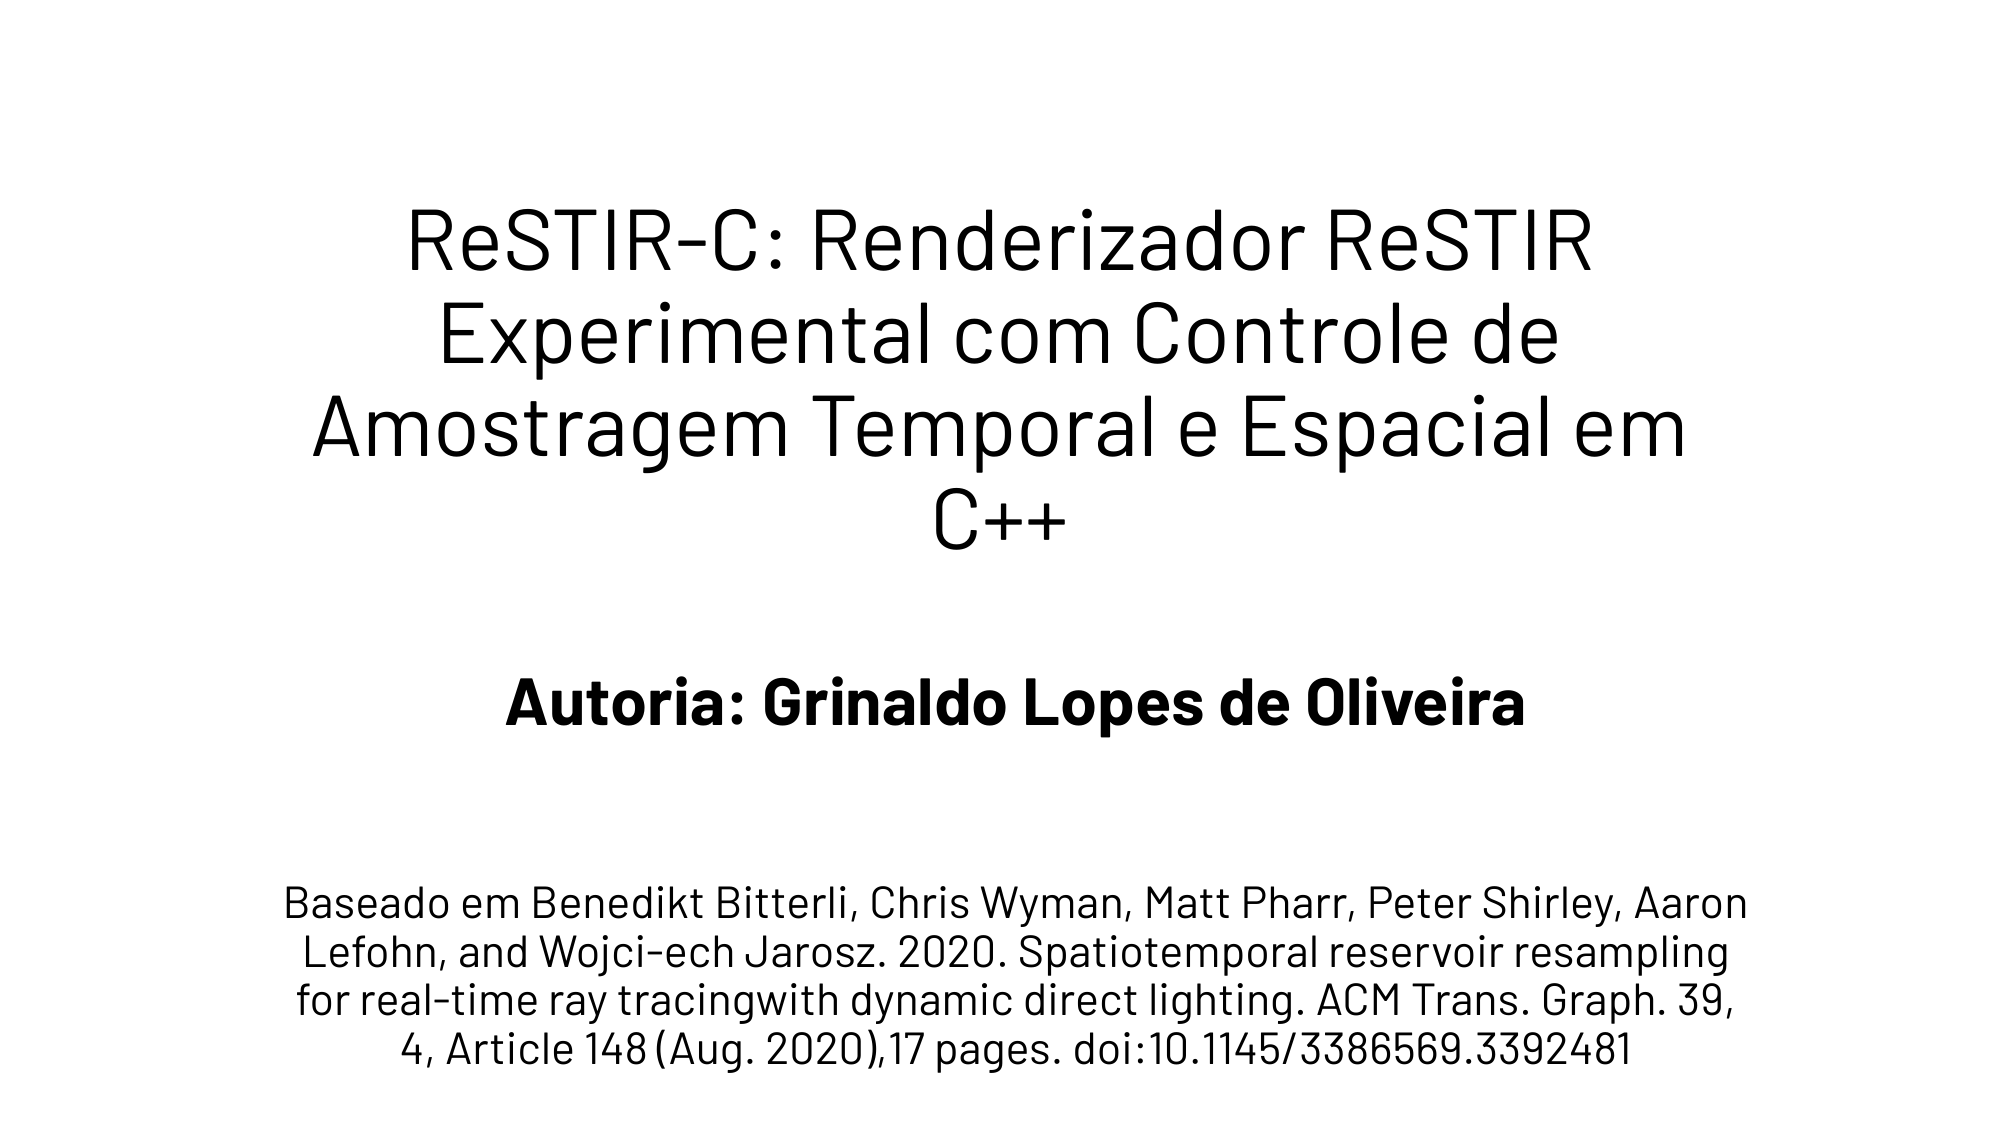

# ReSTIR-C: Renderizador ReSTIR Experimental com Controle de Amostragem Temporal e Espacial em C++
Autoria: Grinaldo Lopes de Oliveira

Baseado em Benedikt Bitterli, Chris Wyman, Matt Pharr, Peter Shirley, Aaron Lefohn, and Wojci-ech Jarosz. 2020. Spatiotemporal reservoir resampling for real-time ray tracingwith dynamic direct lighting. ACM Trans. Graph. 39, 4, Article 148 (Aug. 2020),17 pages. doi:10.1145/3386569.3392481